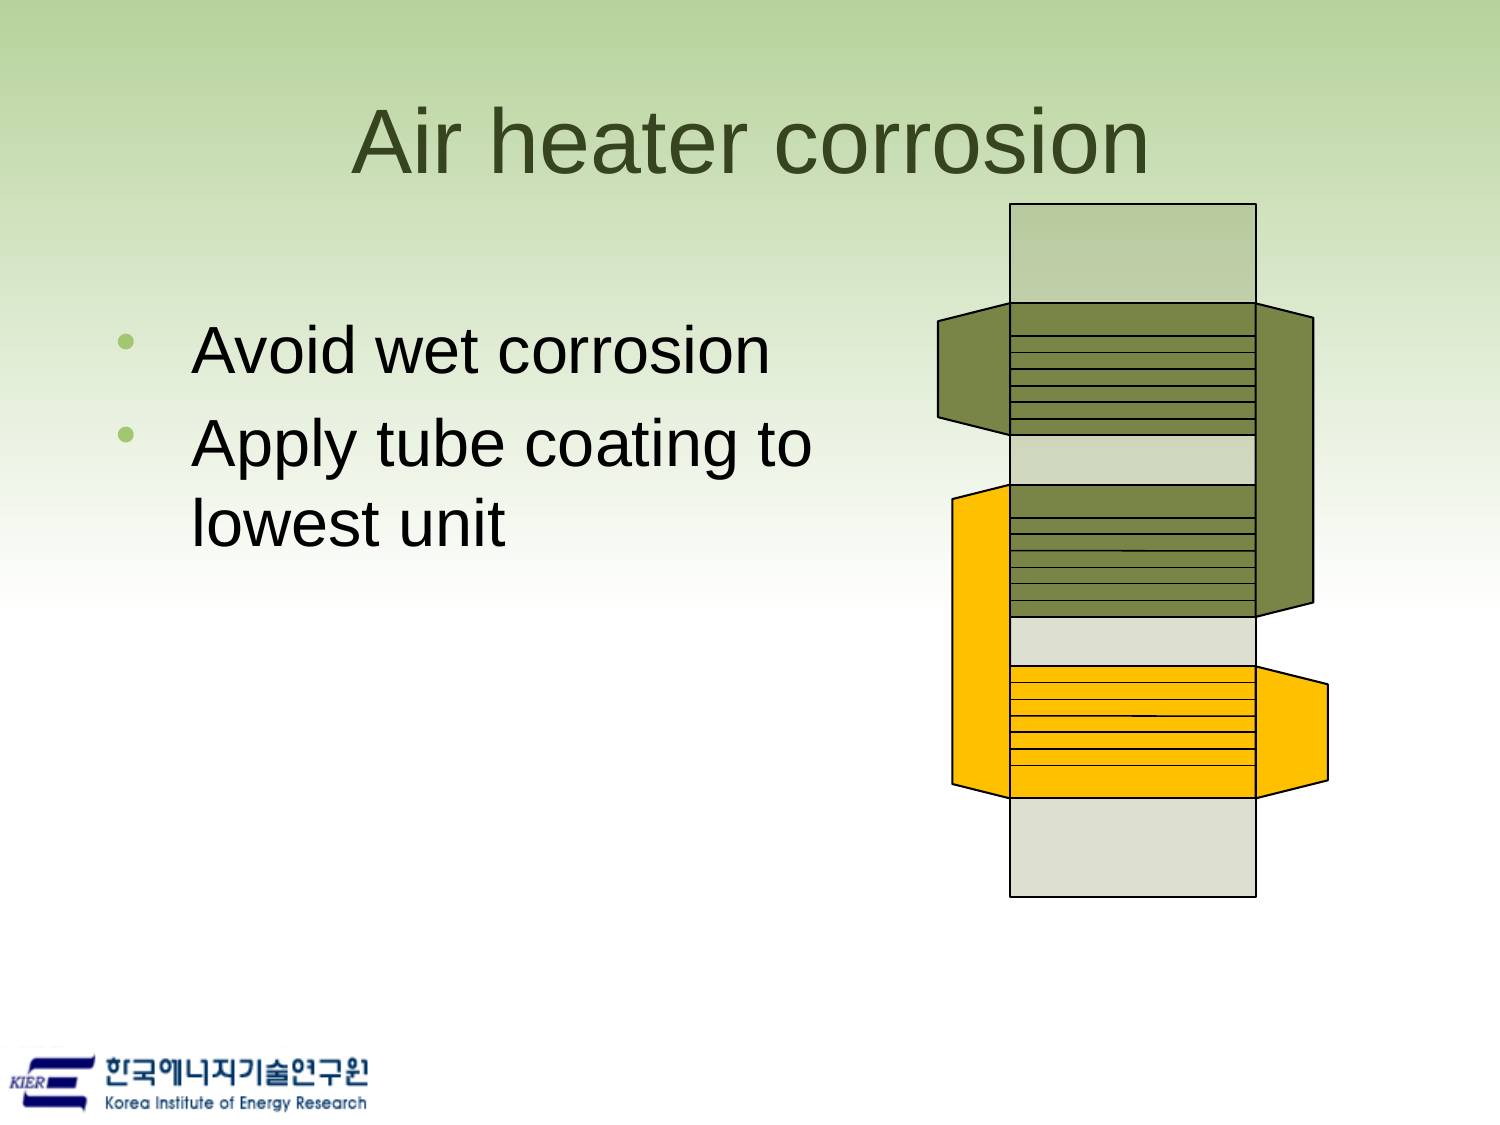

# Air heater corrosion

Avoid wet corrosion
Apply tube coating to lowest unit